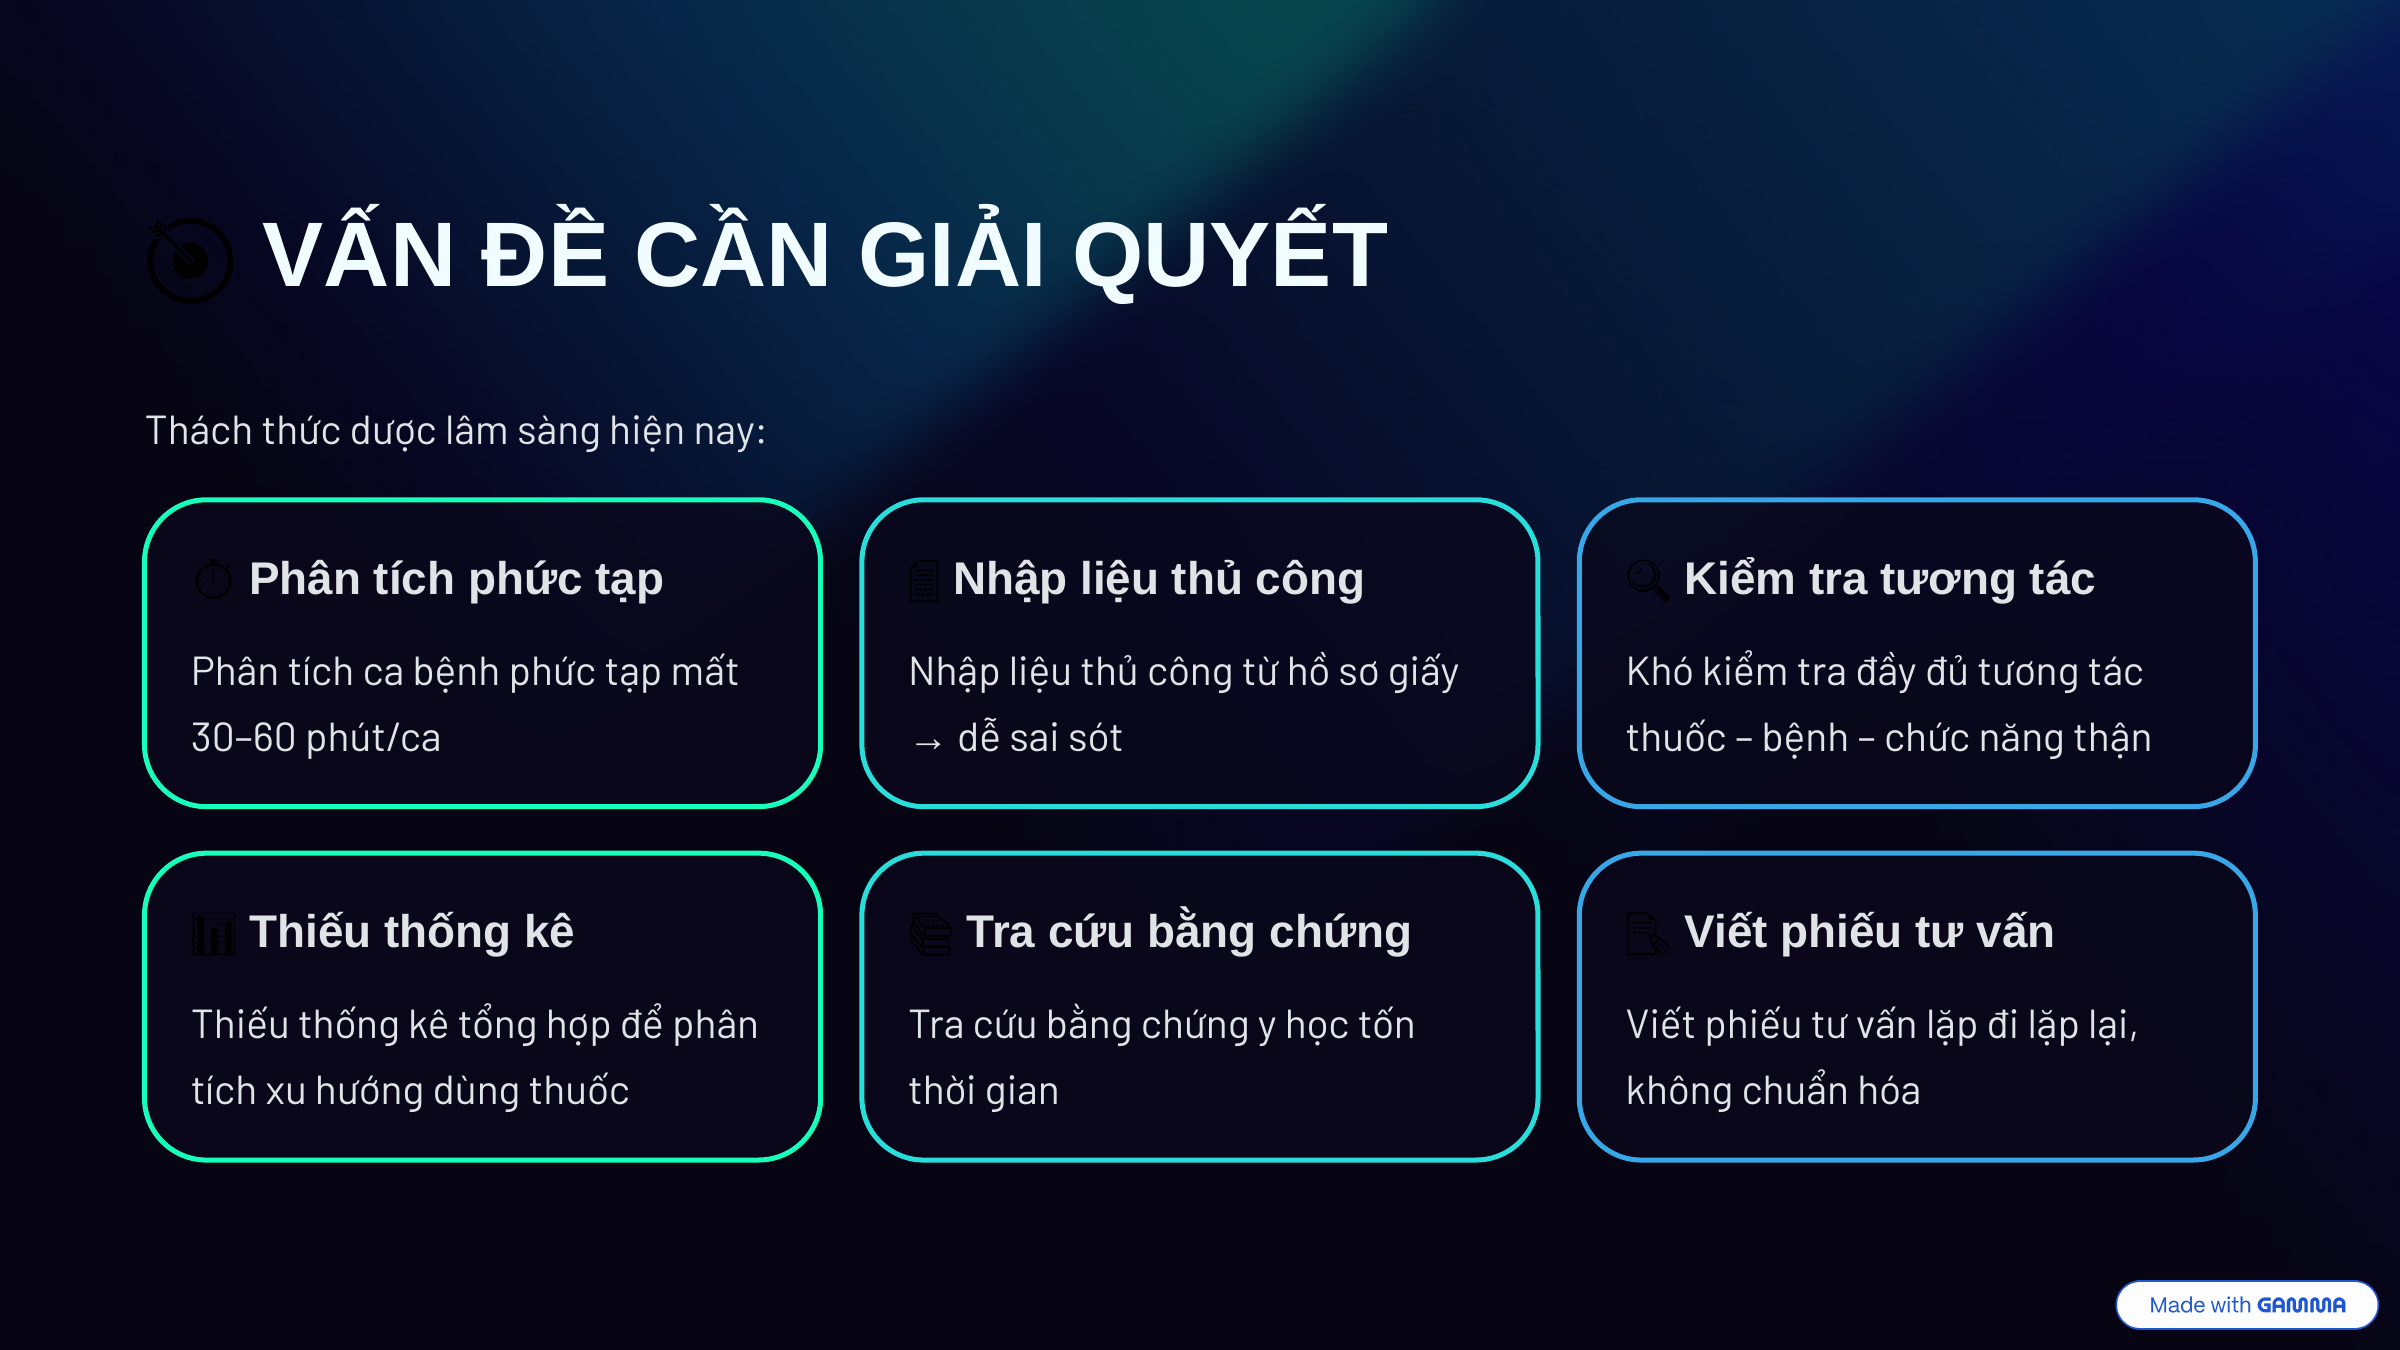

🎯 VẤN ĐỀ CẦN GIẢI QUYẾT
Thách thức dược lâm sàng hiện nay:

⏱️ Phân tích phức tạp
📄 Nhập liệu thủ công
🔍 Kiểm tra tương tác
Phân tích ca bệnh phức tạp mất 30–60 phút/ca
Nhập liệu thủ công từ hồ sơ giấy → dễ sai sót
Khó kiểm tra đầy đủ tương tác thuốc – bệnh – chức năng thận

📊 Thiếu thống kê
📚 Tra cứu bằng chứng
📝 Viết phiếu tư vấn
Thiếu thống kê tổng hợp để phân tích xu hướng dùng thuốc
Tra cứu bằng chứng y học tốn thời gian
Viết phiếu tư vấn lặp đi lặp lại, không chuẩn hóa